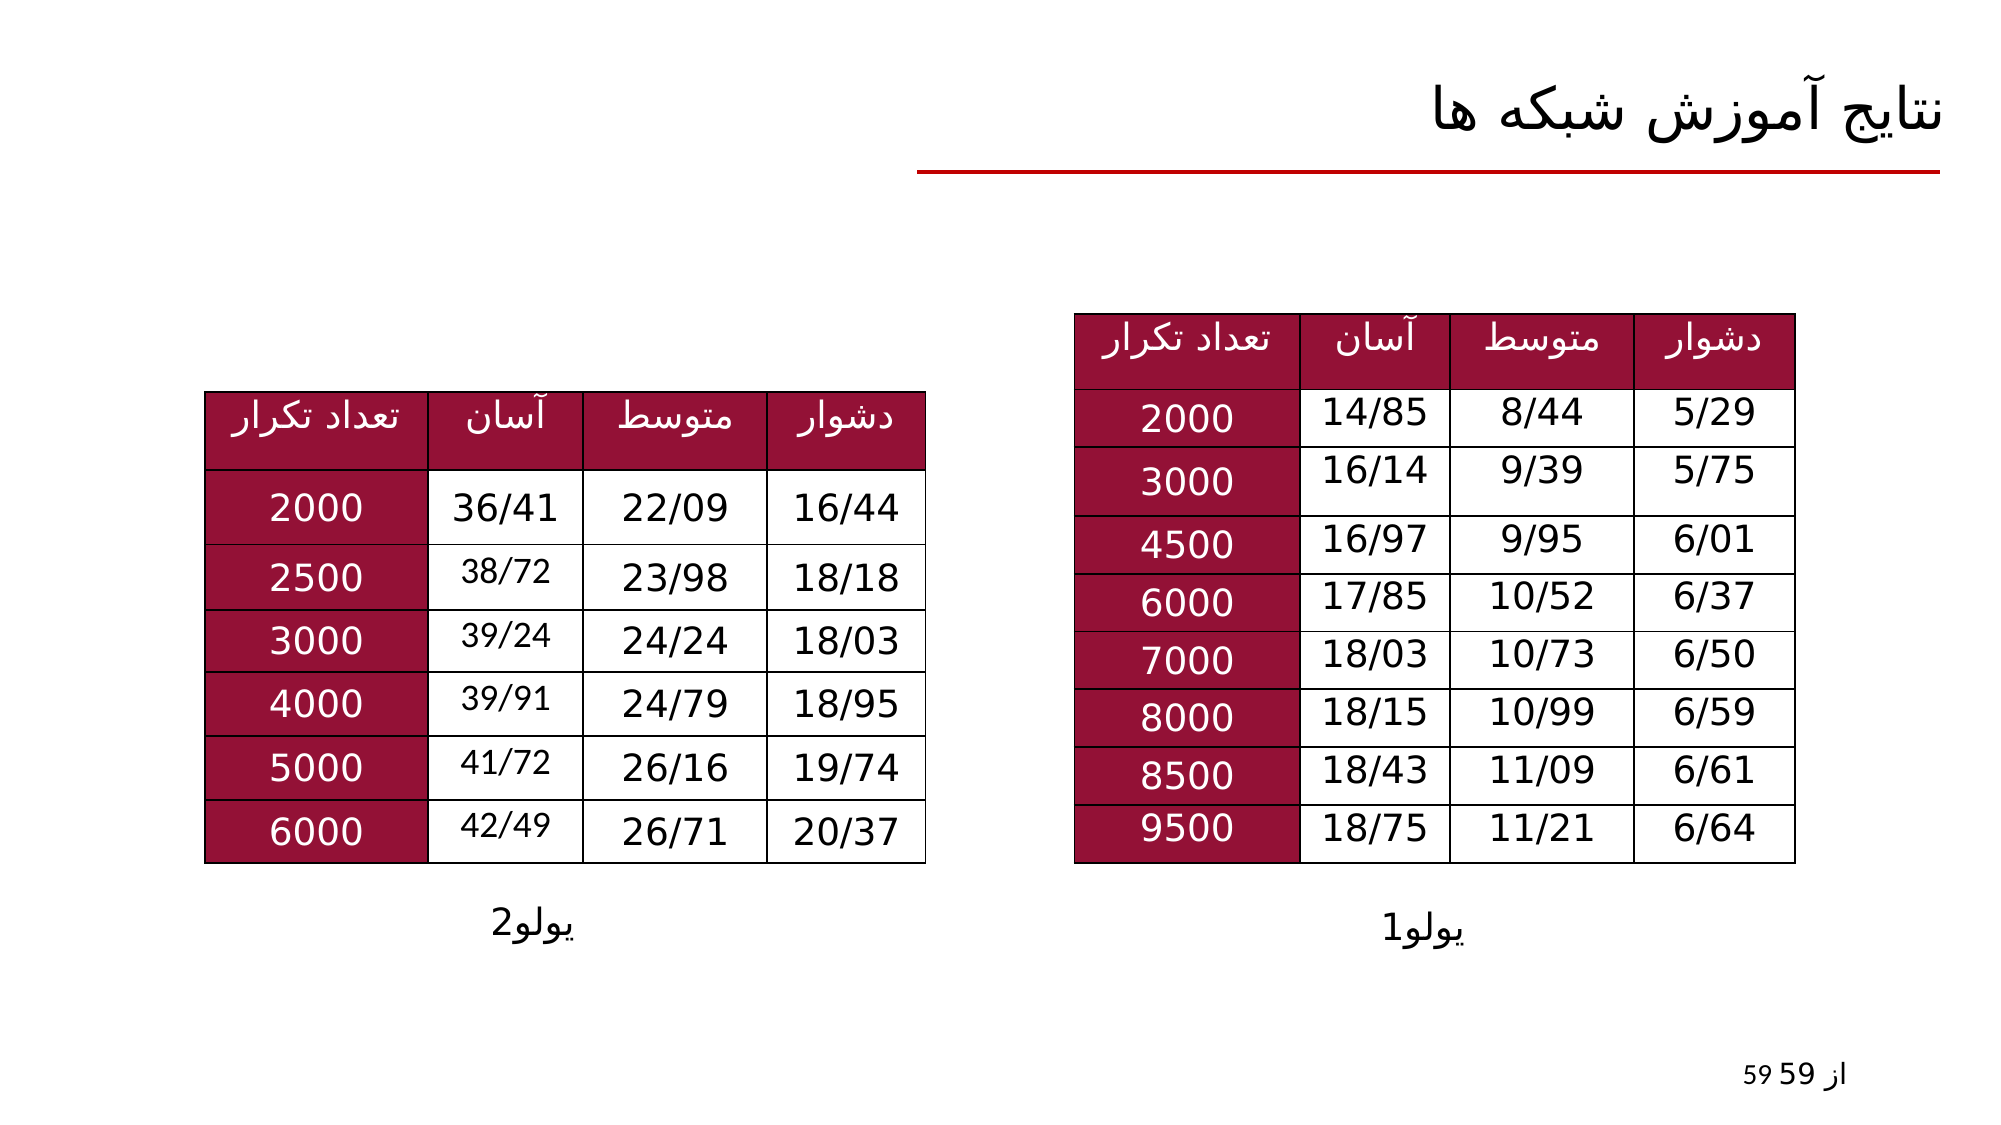

# نتایج آموزش شبکه ها
| تعداد تکرار | آسان | متوسط | دشوار |
| --- | --- | --- | --- |
| 2000 | 14/85 | 8/44 | 5/29 |
| 3000 | 16/14 | 9/39 | 5/75 |
| 4500 | 16/97 | 9/95 | 6/01 |
| 6000 | 17/85 | 10/52 | 6/37 |
| 7000 | 18/03 | 10/73 | 6/50 |
| 8000 | 18/15 | 10/99 | 6/59 |
| 8500 | 18/43 | 11/09 | 6/61 |
| 9500 | 18/75 | 11/21 | 6/64 |
| تعداد تکرار | آسان | متوسط | دشوار |
| --- | --- | --- | --- |
| 2000 | 36/41 | 22/09 | 16/44 |
| 2500 | 38/72 | 23/98 | 18/18 |
| 3000 | 39/24 | 24/24 | 18/03 |
| 4000 | 39/91 | 24/79 | 18/95 |
| 5000 | 41/72 | 26/16 | 19/74 |
| 6000 | 42/49 | 26/71 | 20/37 |
یولو2
یولو1
59 از 59